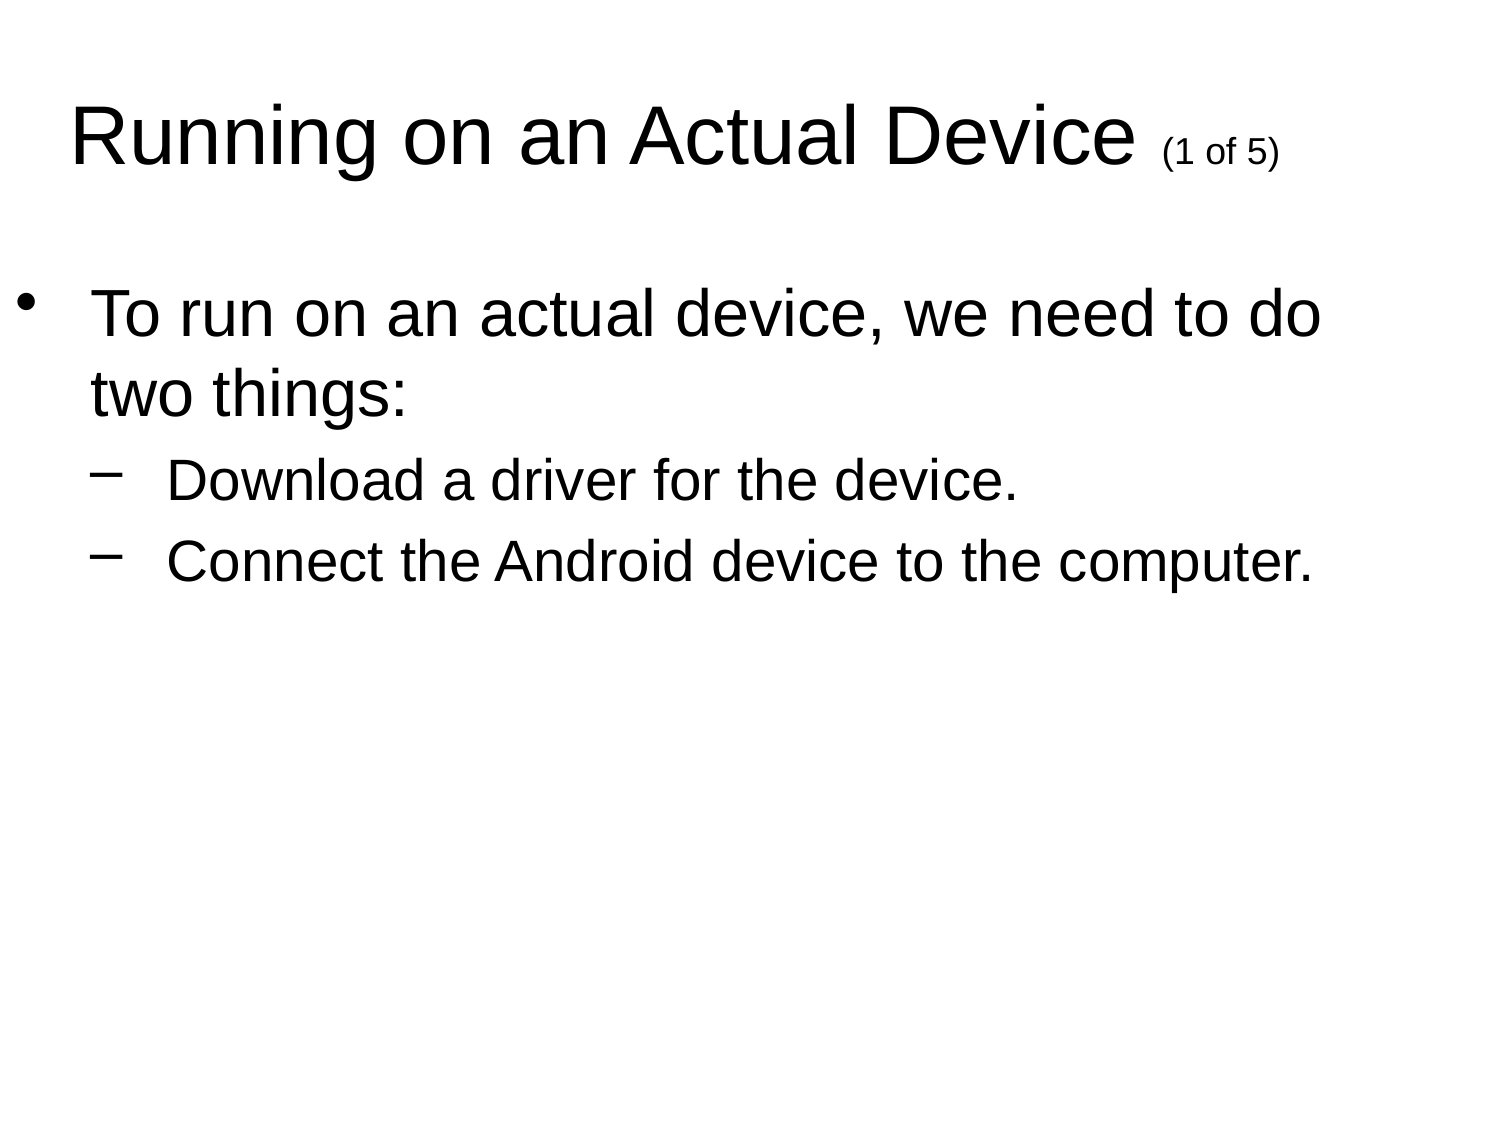

Running on an Actual Device (1 of 5)
To run on an actual device, we need to do two things:
Download a driver for the device.
Connect the Android device to the computer.